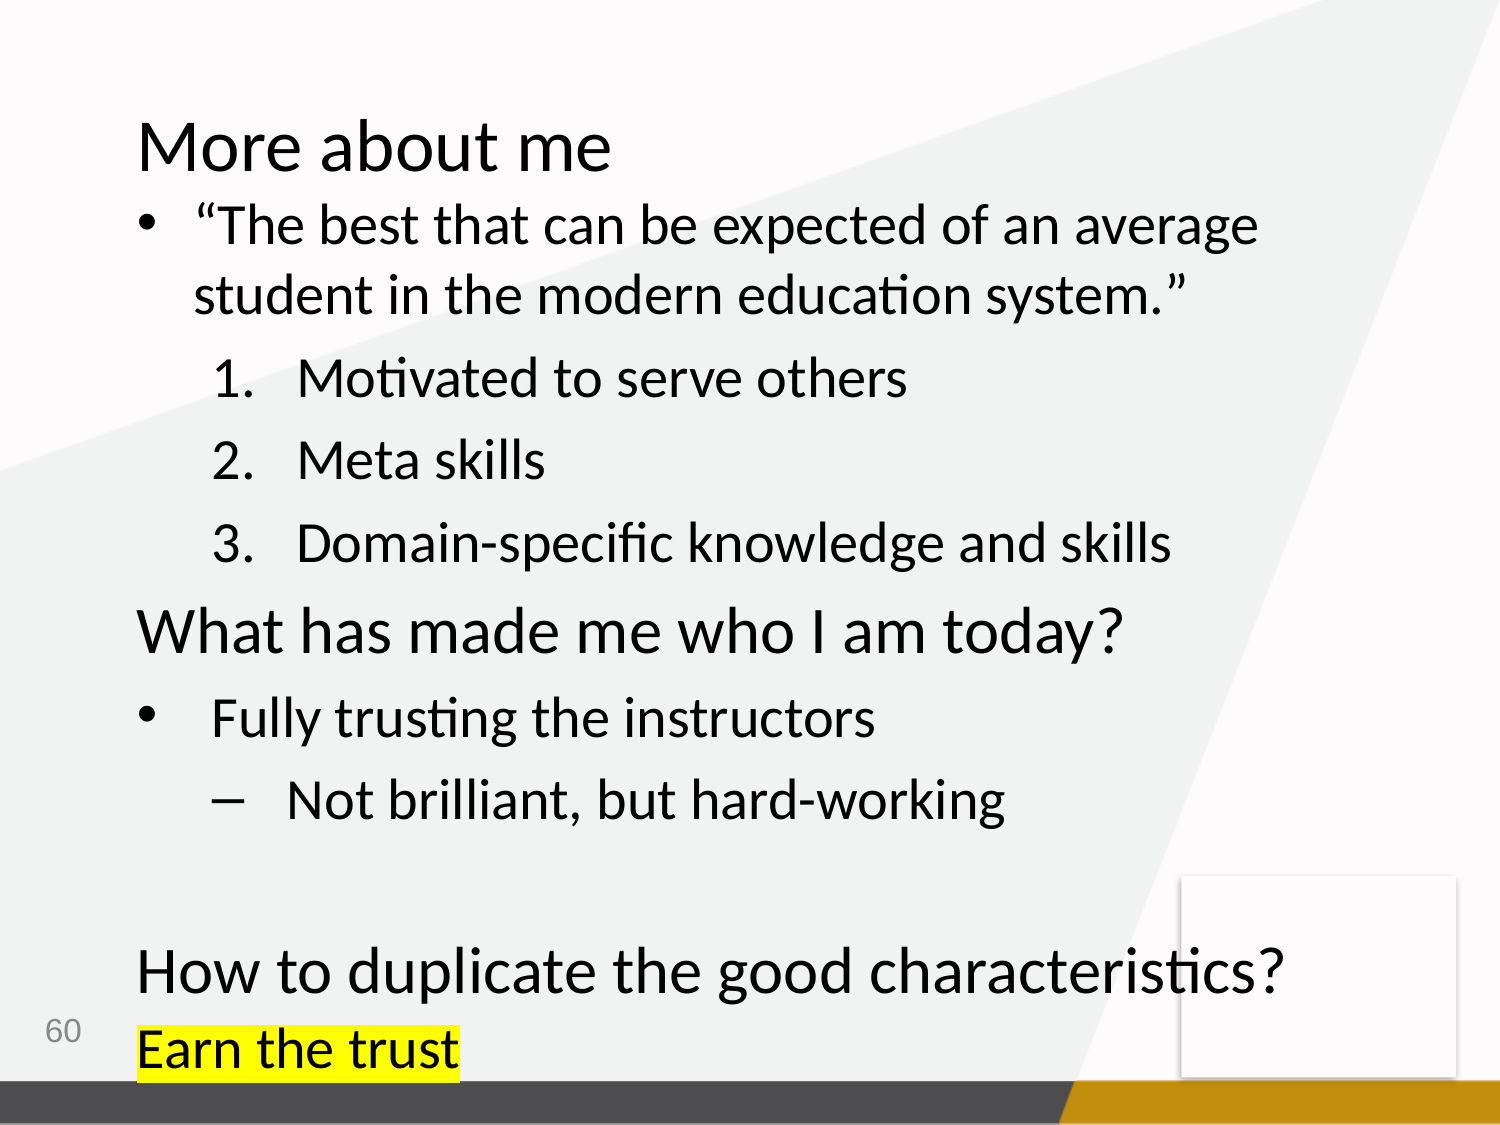

More about me
“The best that can be expected of an average student in the modern education system.”
Motivated to serve others
Meta skills
Domain-specific knowledge and skills
What has made me who I am today?
Fully trusting the instructors
Not brilliant, but hard-working

How to duplicate the good characteristics?

60
Earn the trust